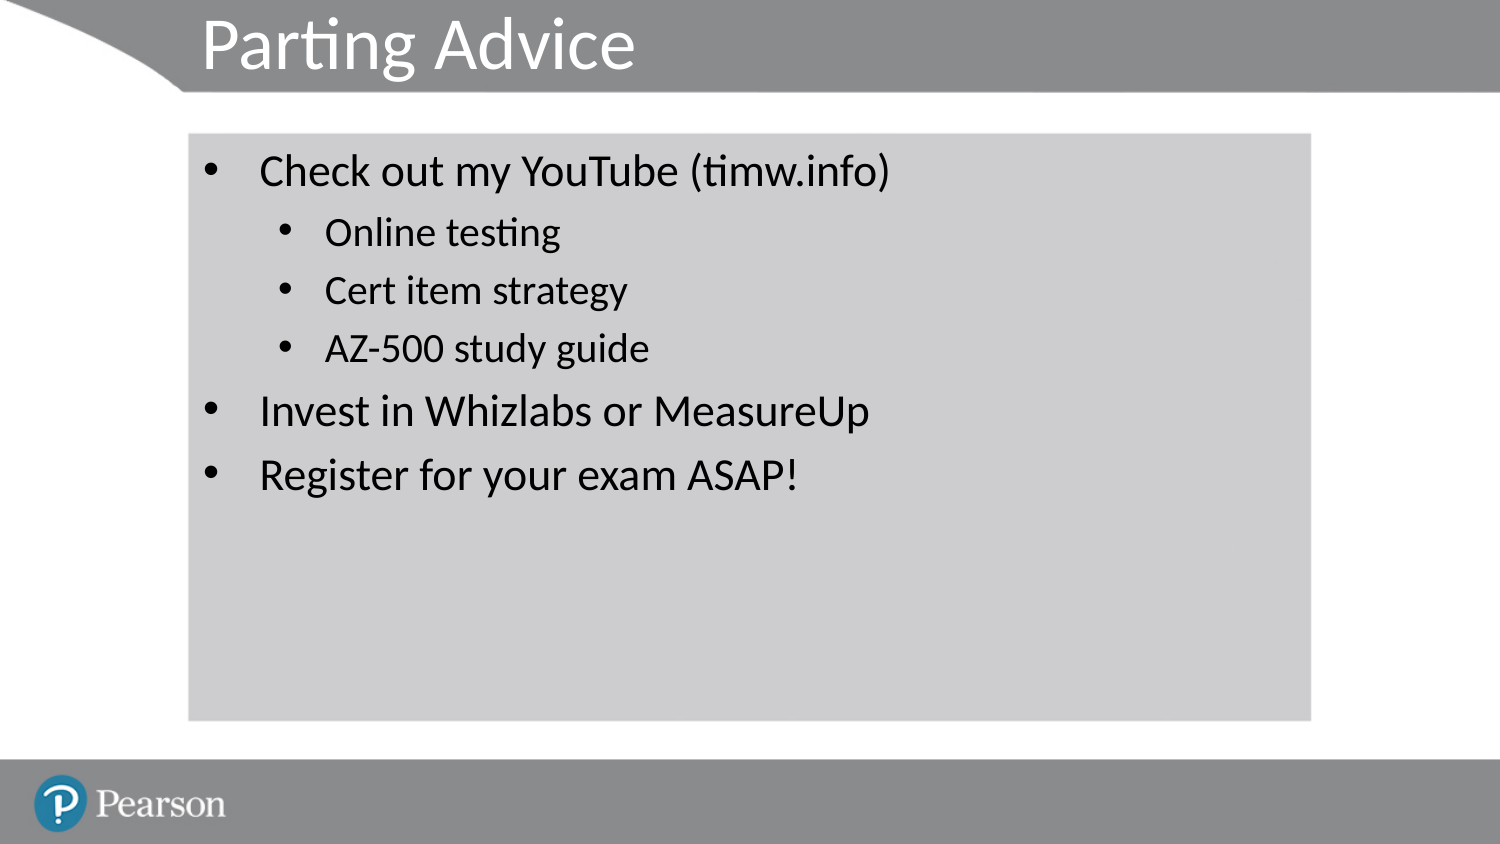

# Parting Advice
Check out my YouTube (timw.info)
Online testing
Cert item strategy
AZ-500 study guide
Invest in Whizlabs or MeasureUp
Register for your exam ASAP!